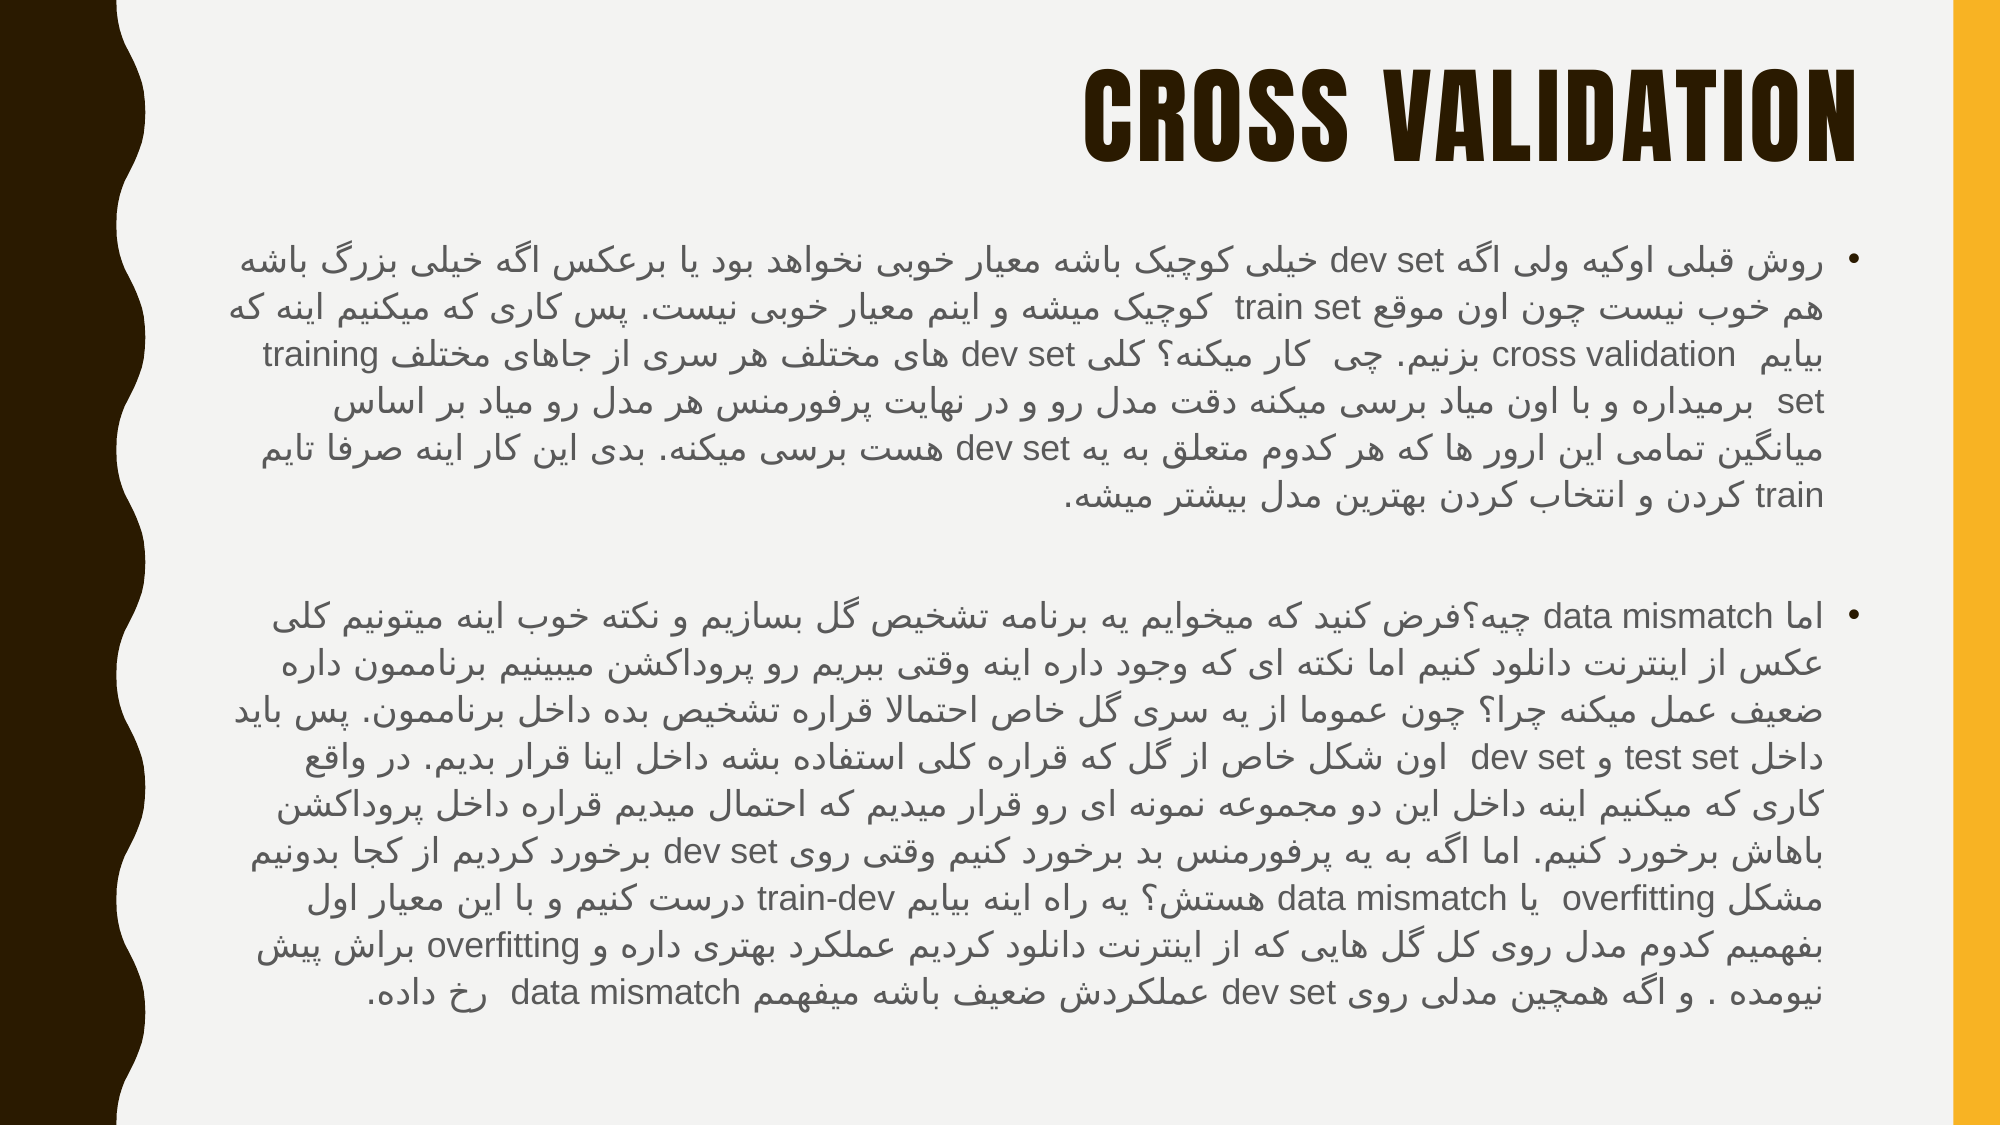

# Cross validation
روش قبلی اوکیه ولی اگه dev set خیلی کوچیک باشه معیار خوبی نخواهد بود یا برعکس اگه خیلی بزرگ باشه هم خوب نیست چون اون موقع train set  کوچیک میشه و اینم معیار خوبی نیست. پس کاری که میکنیم اینه که بیایم  cross validation بزنیم. چی  کار میکنه؟ کلی dev set های مختلف هر سری از جاهای مختلف training set  برمیداره و با اون میاد برسی میکنه دقت مدل رو و در نهایت پرفورمنس هر مدل رو میاد بر اساس میانگین تمامی این ارور ها که هر کدوم متعلق به یه dev set هست برسی میکنه. بدی این کار اینه صرفا تایم train کردن و انتخاب کردن بهترین مدل بیشتر میشه.

اما data mismatch چیه؟فرض کنید که میخوایم یه برنامه تشخیص گل بسازیم و نکته خوب اینه میتونیم کلی عکس از اینترنت دانلود کنیم اما نکته ای که وجود داره اینه وقتی ببریم رو پروداکشن میبینیم برناممون داره ضعیف عمل میکنه چرا؟ چون عموما از یه سری گل خاص احتمالا قراره تشخیص بده داخل برناممون. پس باید داخل test set و dev set  اون شکل خاص از گل که قراره کلی استفاده بشه داخل اینا قرار بدیم. در واقع کاری که میکنیم اینه داخل این دو مجموعه نمونه ای رو قرار میدیم که احتمال میدیم قراره داخل پروداکشن باهاش برخورد کنیم. اما اگه به یه پرفورمنس بد برخورد کنیم وقتی روی dev set برخورد کردیم از کجا بدونیم مشکل overfitting  یا data mismatch هستش؟ یه راه اینه بیایم train-dev درست کنیم و با این معیار اول بفهمیم کدوم مدل روی کل گل هایی که از اینترنت دانلود کردیم عملکرد بهتری داره و overfitting براش پیش نیومده . و اگه همچین مدلی روی dev set عملکردش ضعیف باشه میفهمم data mismatch  رخ داده.